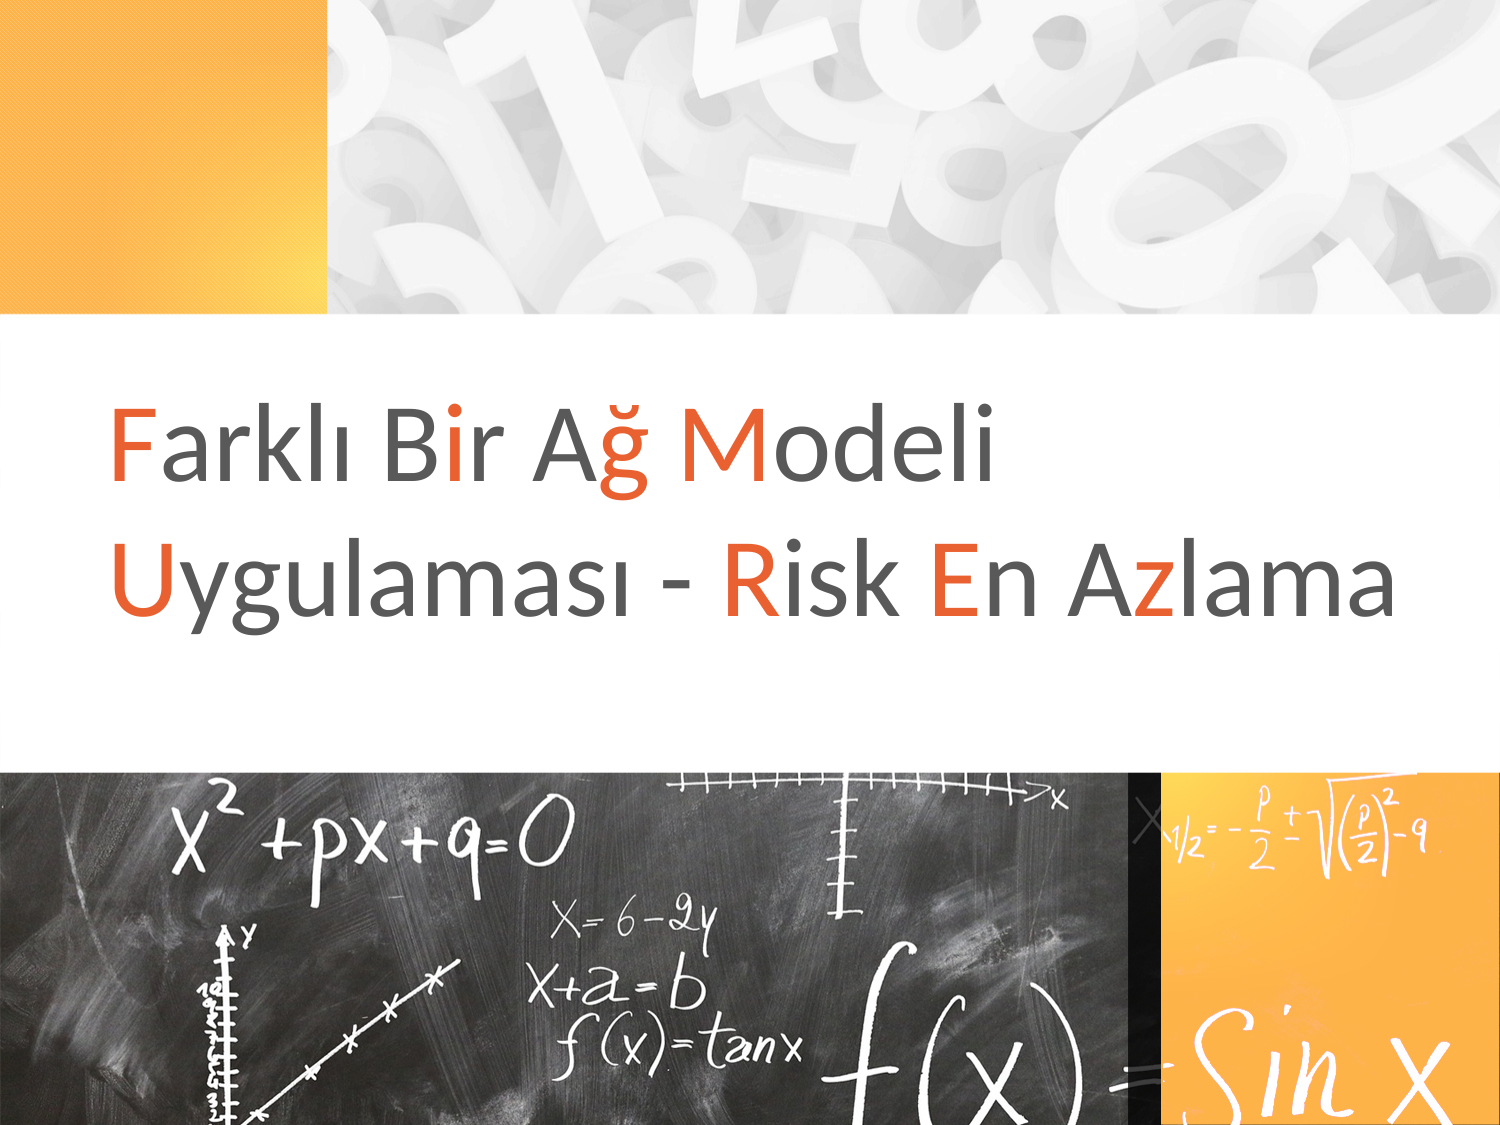

# Farklı Bir Ağ Modeli Uygulaması - Risk En Azlama